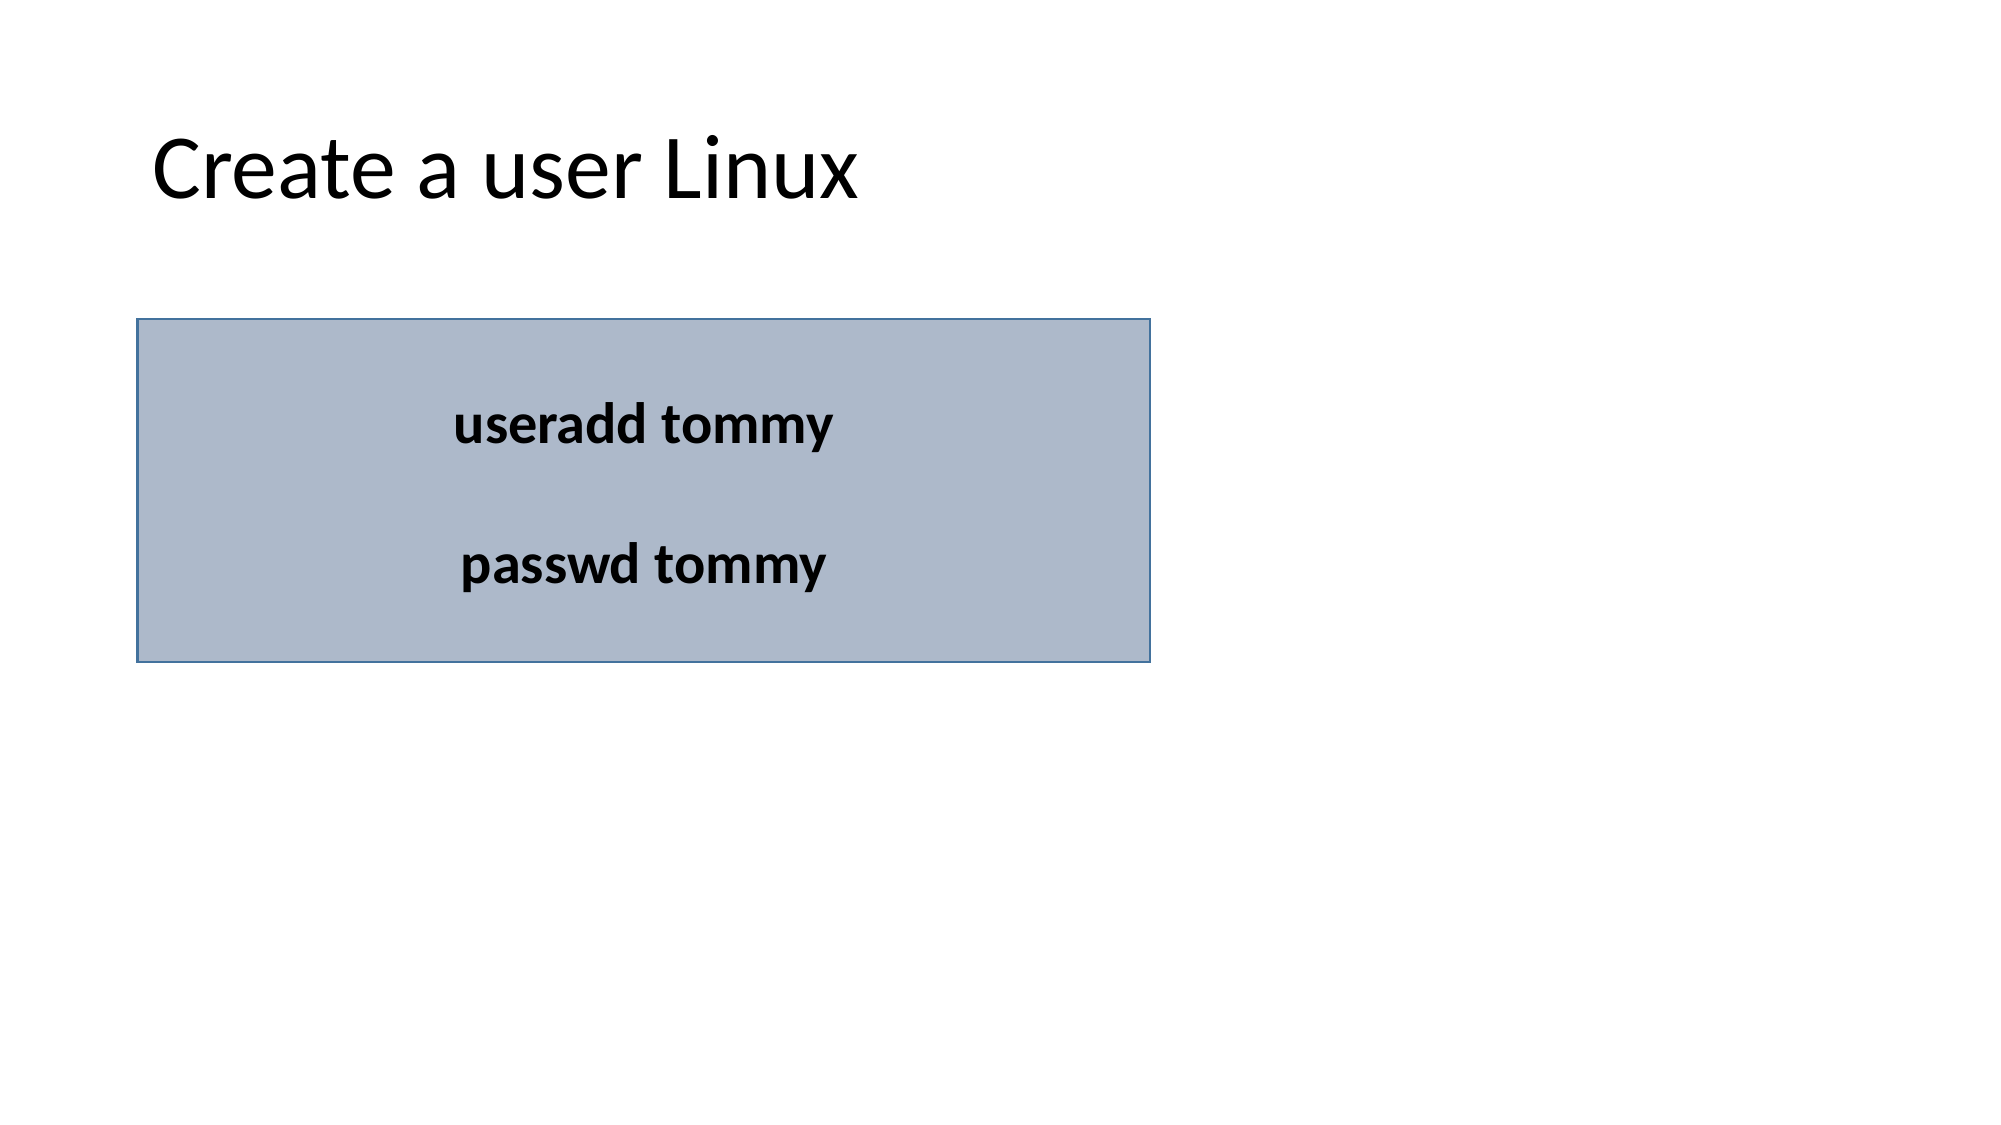

# Create a user Linux
useradd tommy

passwd tommy